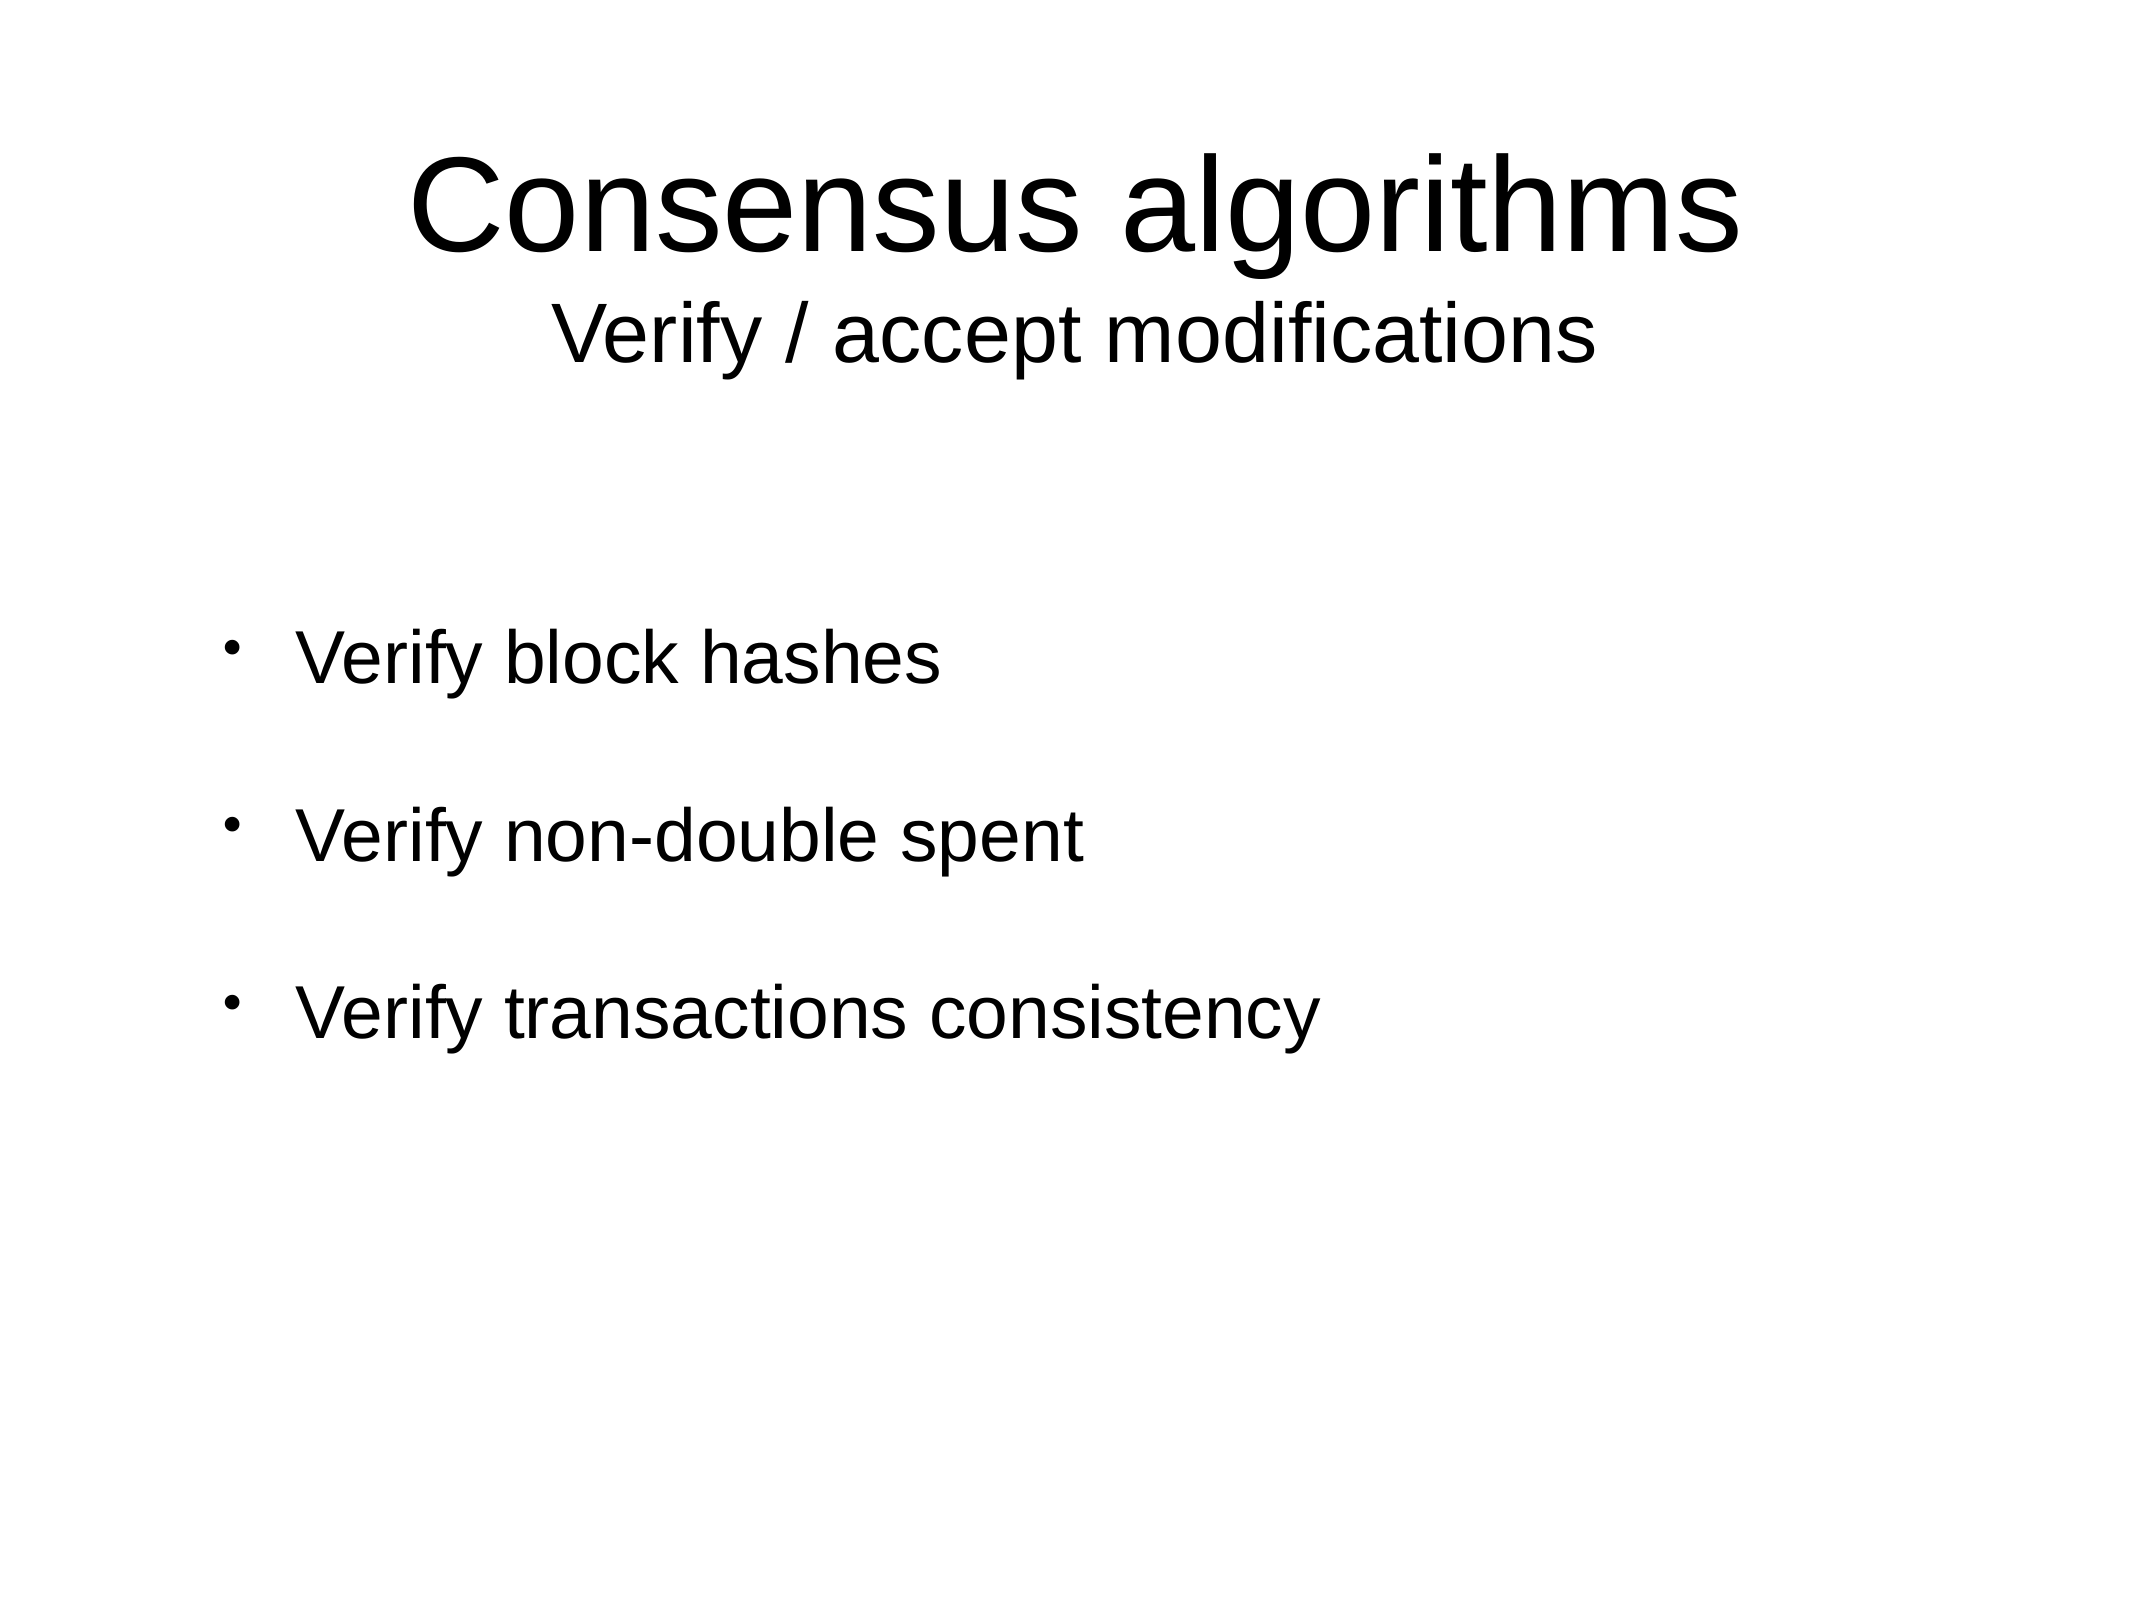

34
Consensus algorithms
Verify / accept modifications
Verify block hashes
Verify non-double spent
Verify transactions consistency